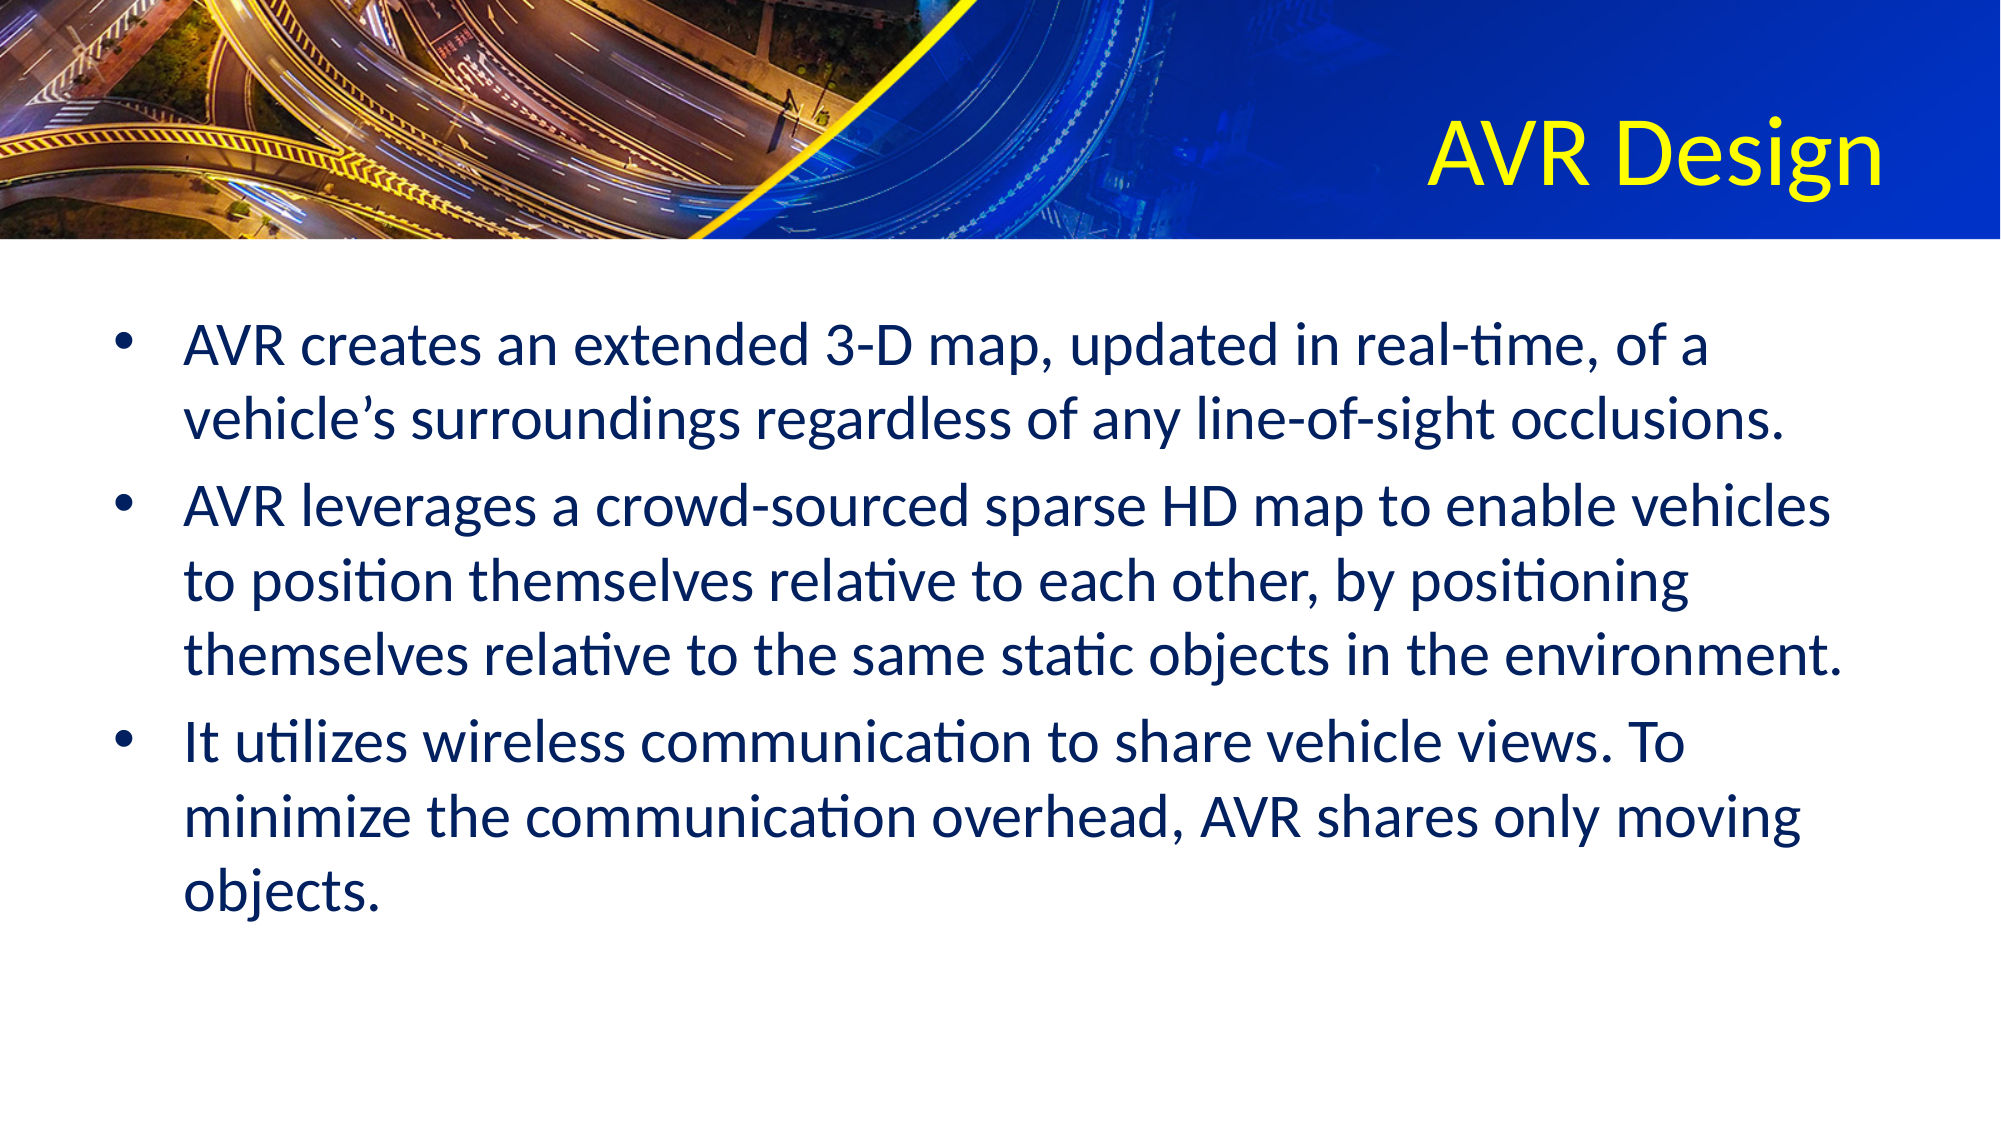

# AVR Design
AVR creates an extended 3-D map, updated in real-time, of a vehicle’s surroundings regardless of any line-of-sight occlusions.
AVR leverages a crowd-sourced sparse HD map to enable vehicles to position themselves relative to each other, by positioning themselves relative to the same static objects in the environment.
It utilizes wireless communication to share vehicle views. To minimize the communication overhead, AVR shares only moving objects.